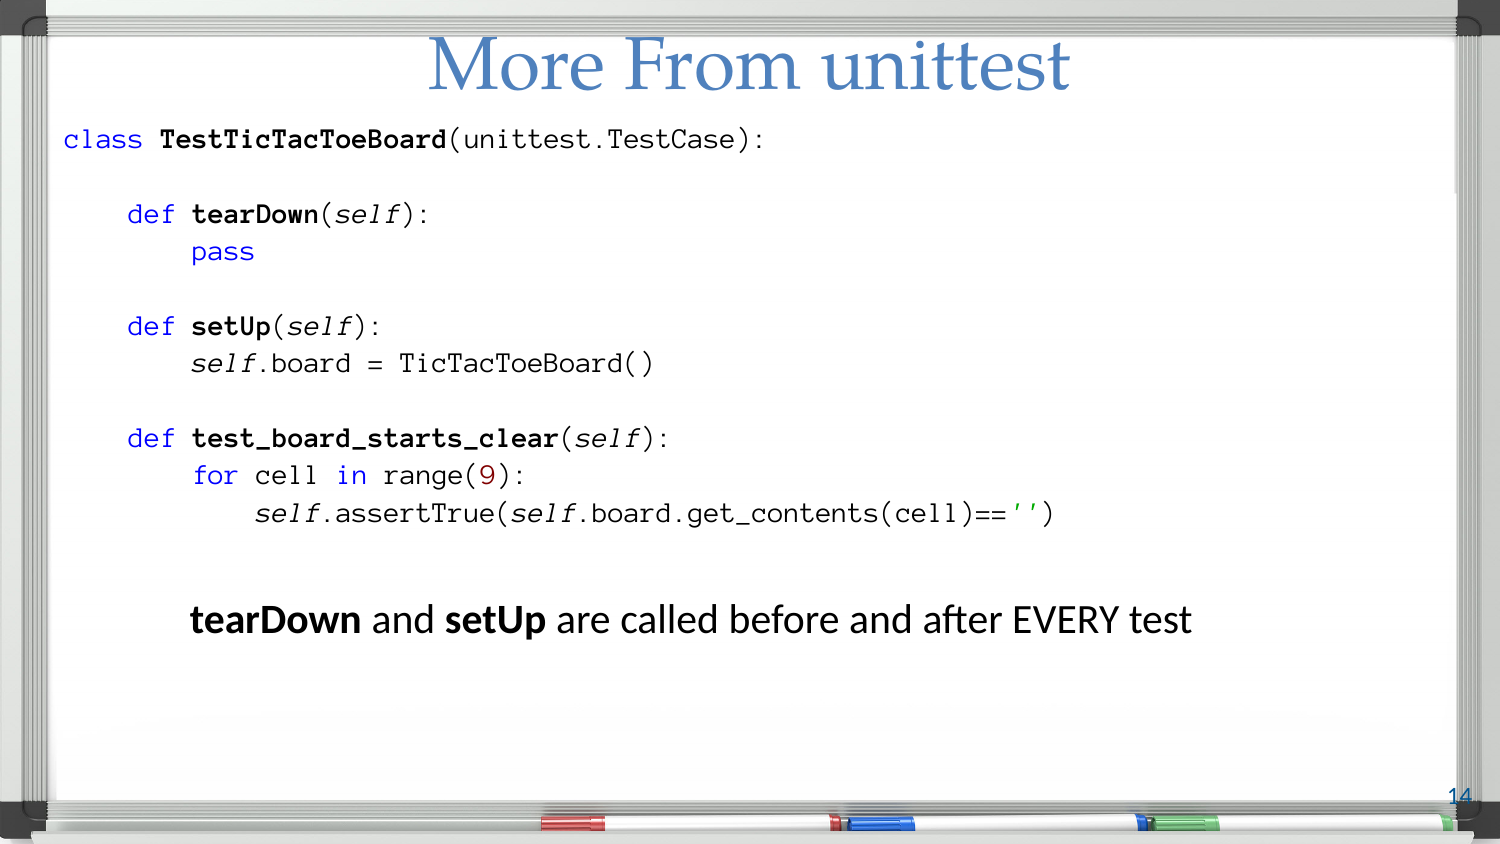

# More From unittest
class TestTicTacToeBoard(unittest.TestCase):

    def tearDown(self):
        pass

    def setUp(self):
        self.board = TicTacToeBoard()

    def test_board_starts_clear(self):
        for cell in range(9):
            self.assertTrue(self.board.get_contents(cell)=='')
tearDown and setUp are called before and after EVERY test
14